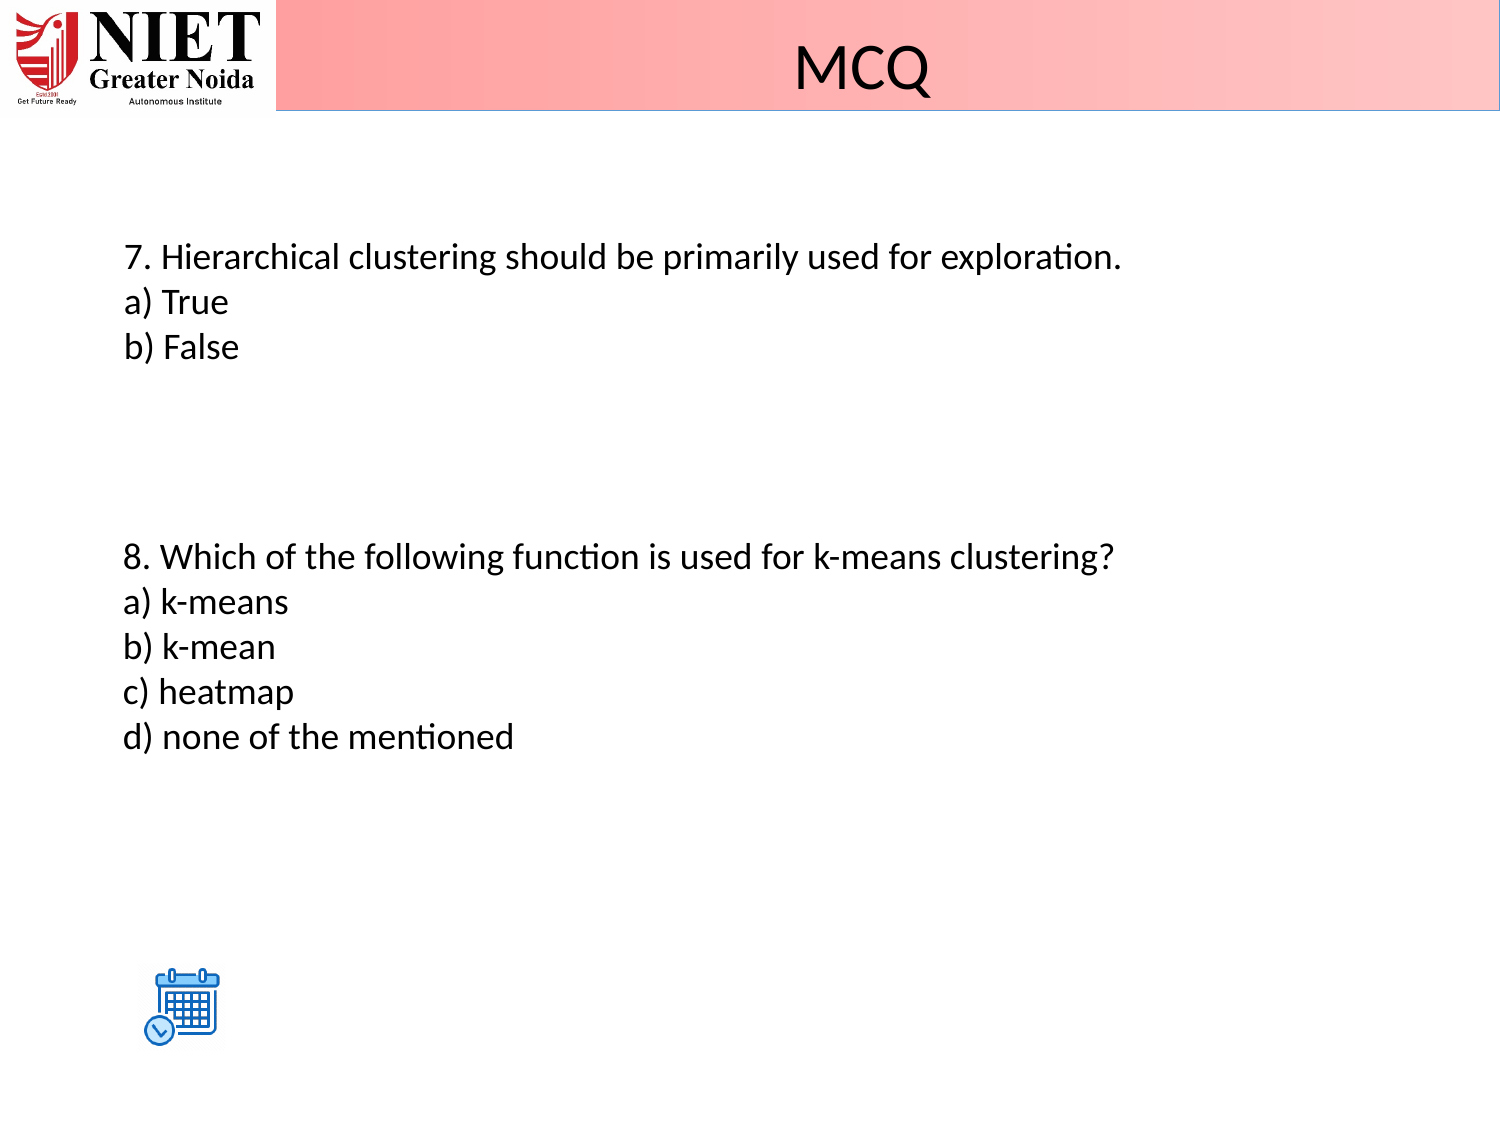

01/07/24
Unit 3
87
MCQ
7. Hierarchical clustering should be primarily used for exploration.
a) True
b) False
8. Which of the following function is used for k-means clustering?
a) k-means
b) k-mean
c) heatmap
d) none of the mentioned